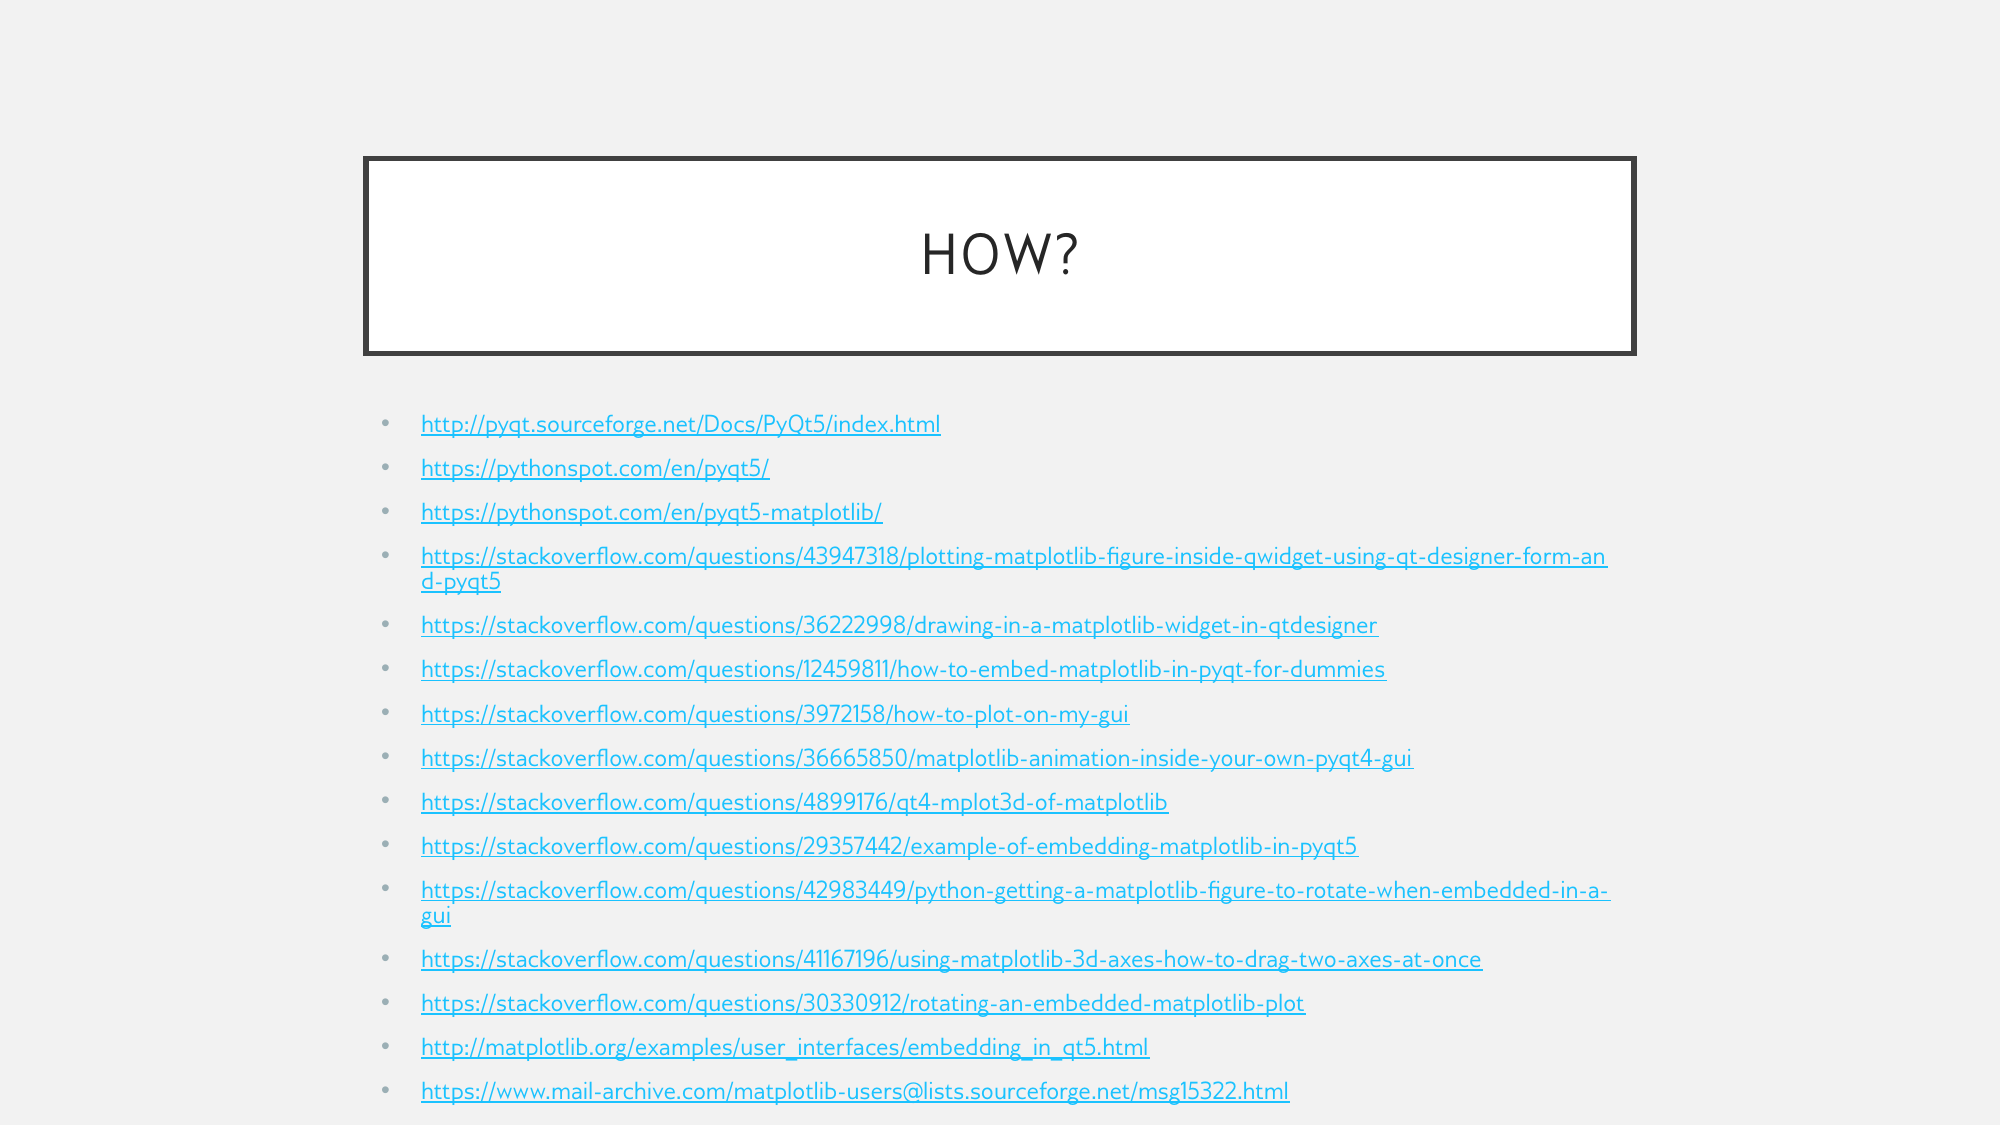

# How?
http://pyqt.sourceforge.net/Docs/PyQt5/index.html
https://pythonspot.com/en/pyqt5/
https://pythonspot.com/en/pyqt5-matplotlib/
https://stackoverflow.com/questions/43947318/plotting-matplotlib-figure-inside-qwidget-using-qt-designer-form-and-pyqt5
https://stackoverflow.com/questions/36222998/drawing-in-a-matplotlib-widget-in-qtdesigner
https://stackoverflow.com/questions/12459811/how-to-embed-matplotlib-in-pyqt-for-dummies
https://stackoverflow.com/questions/3972158/how-to-plot-on-my-gui
https://stackoverflow.com/questions/36665850/matplotlib-animation-inside-your-own-pyqt4-gui
https://stackoverflow.com/questions/4899176/qt4-mplot3d-of-matplotlib
https://stackoverflow.com/questions/29357442/example-of-embedding-matplotlib-in-pyqt5
https://stackoverflow.com/questions/42983449/python-getting-a-matplotlib-figure-to-rotate-when-embedded-in-a-gui
https://stackoverflow.com/questions/41167196/using-matplotlib-3d-axes-how-to-drag-two-axes-at-once
https://stackoverflow.com/questions/30330912/rotating-an-embedded-matplotlib-plot
http://matplotlib.org/examples/user_interfaces/embedding_in_qt5.html
https://www.mail-archive.com/matplotlib-users@lists.sourceforge.net/msg15322.html